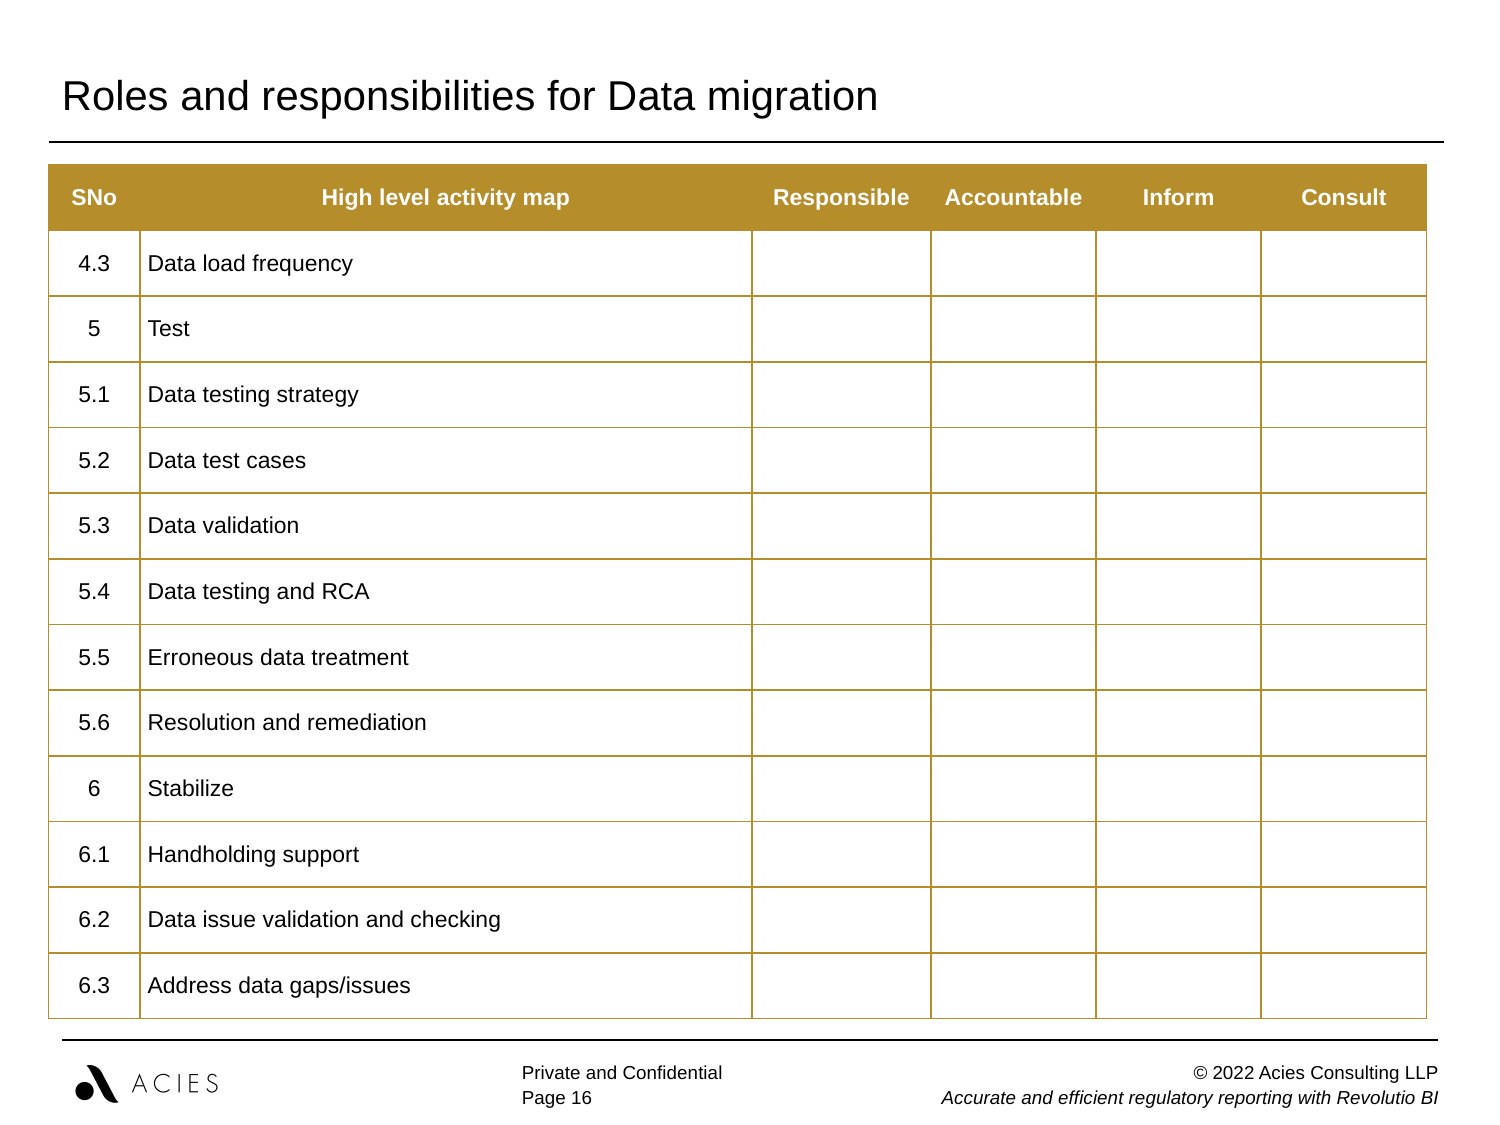

| Roles and responsibilities for Data migration |
| --- |
| SNo | High level activity map | Responsible | Accountable | Inform | Consult |
| --- | --- | --- | --- | --- | --- |
| 4.3 | Data load frequency |  |  |  |  |
| 5 | Test |  |  |  |  |
| 5.1 | Data testing strategy |  |  |  |  |
| 5.2 | Data test cases |  |  |  |  |
| 5.3 | Data validation |  |  |  |  |
| 5.4 | Data testing and RCA |  |  |  |  |
| 5.5 | Erroneous data treatment |  |  |  |  |
| 5.6 | Resolution and remediation |  |  |  |  |
| 6 | Stabilize |  |  |  |  |
| 6.1 | Handholding support |  |  |  |  |
| 6.2 | Data issue validation and checking |  |  |  |  |
| 6.3 | Address data gaps/issues |  |  |  |  |